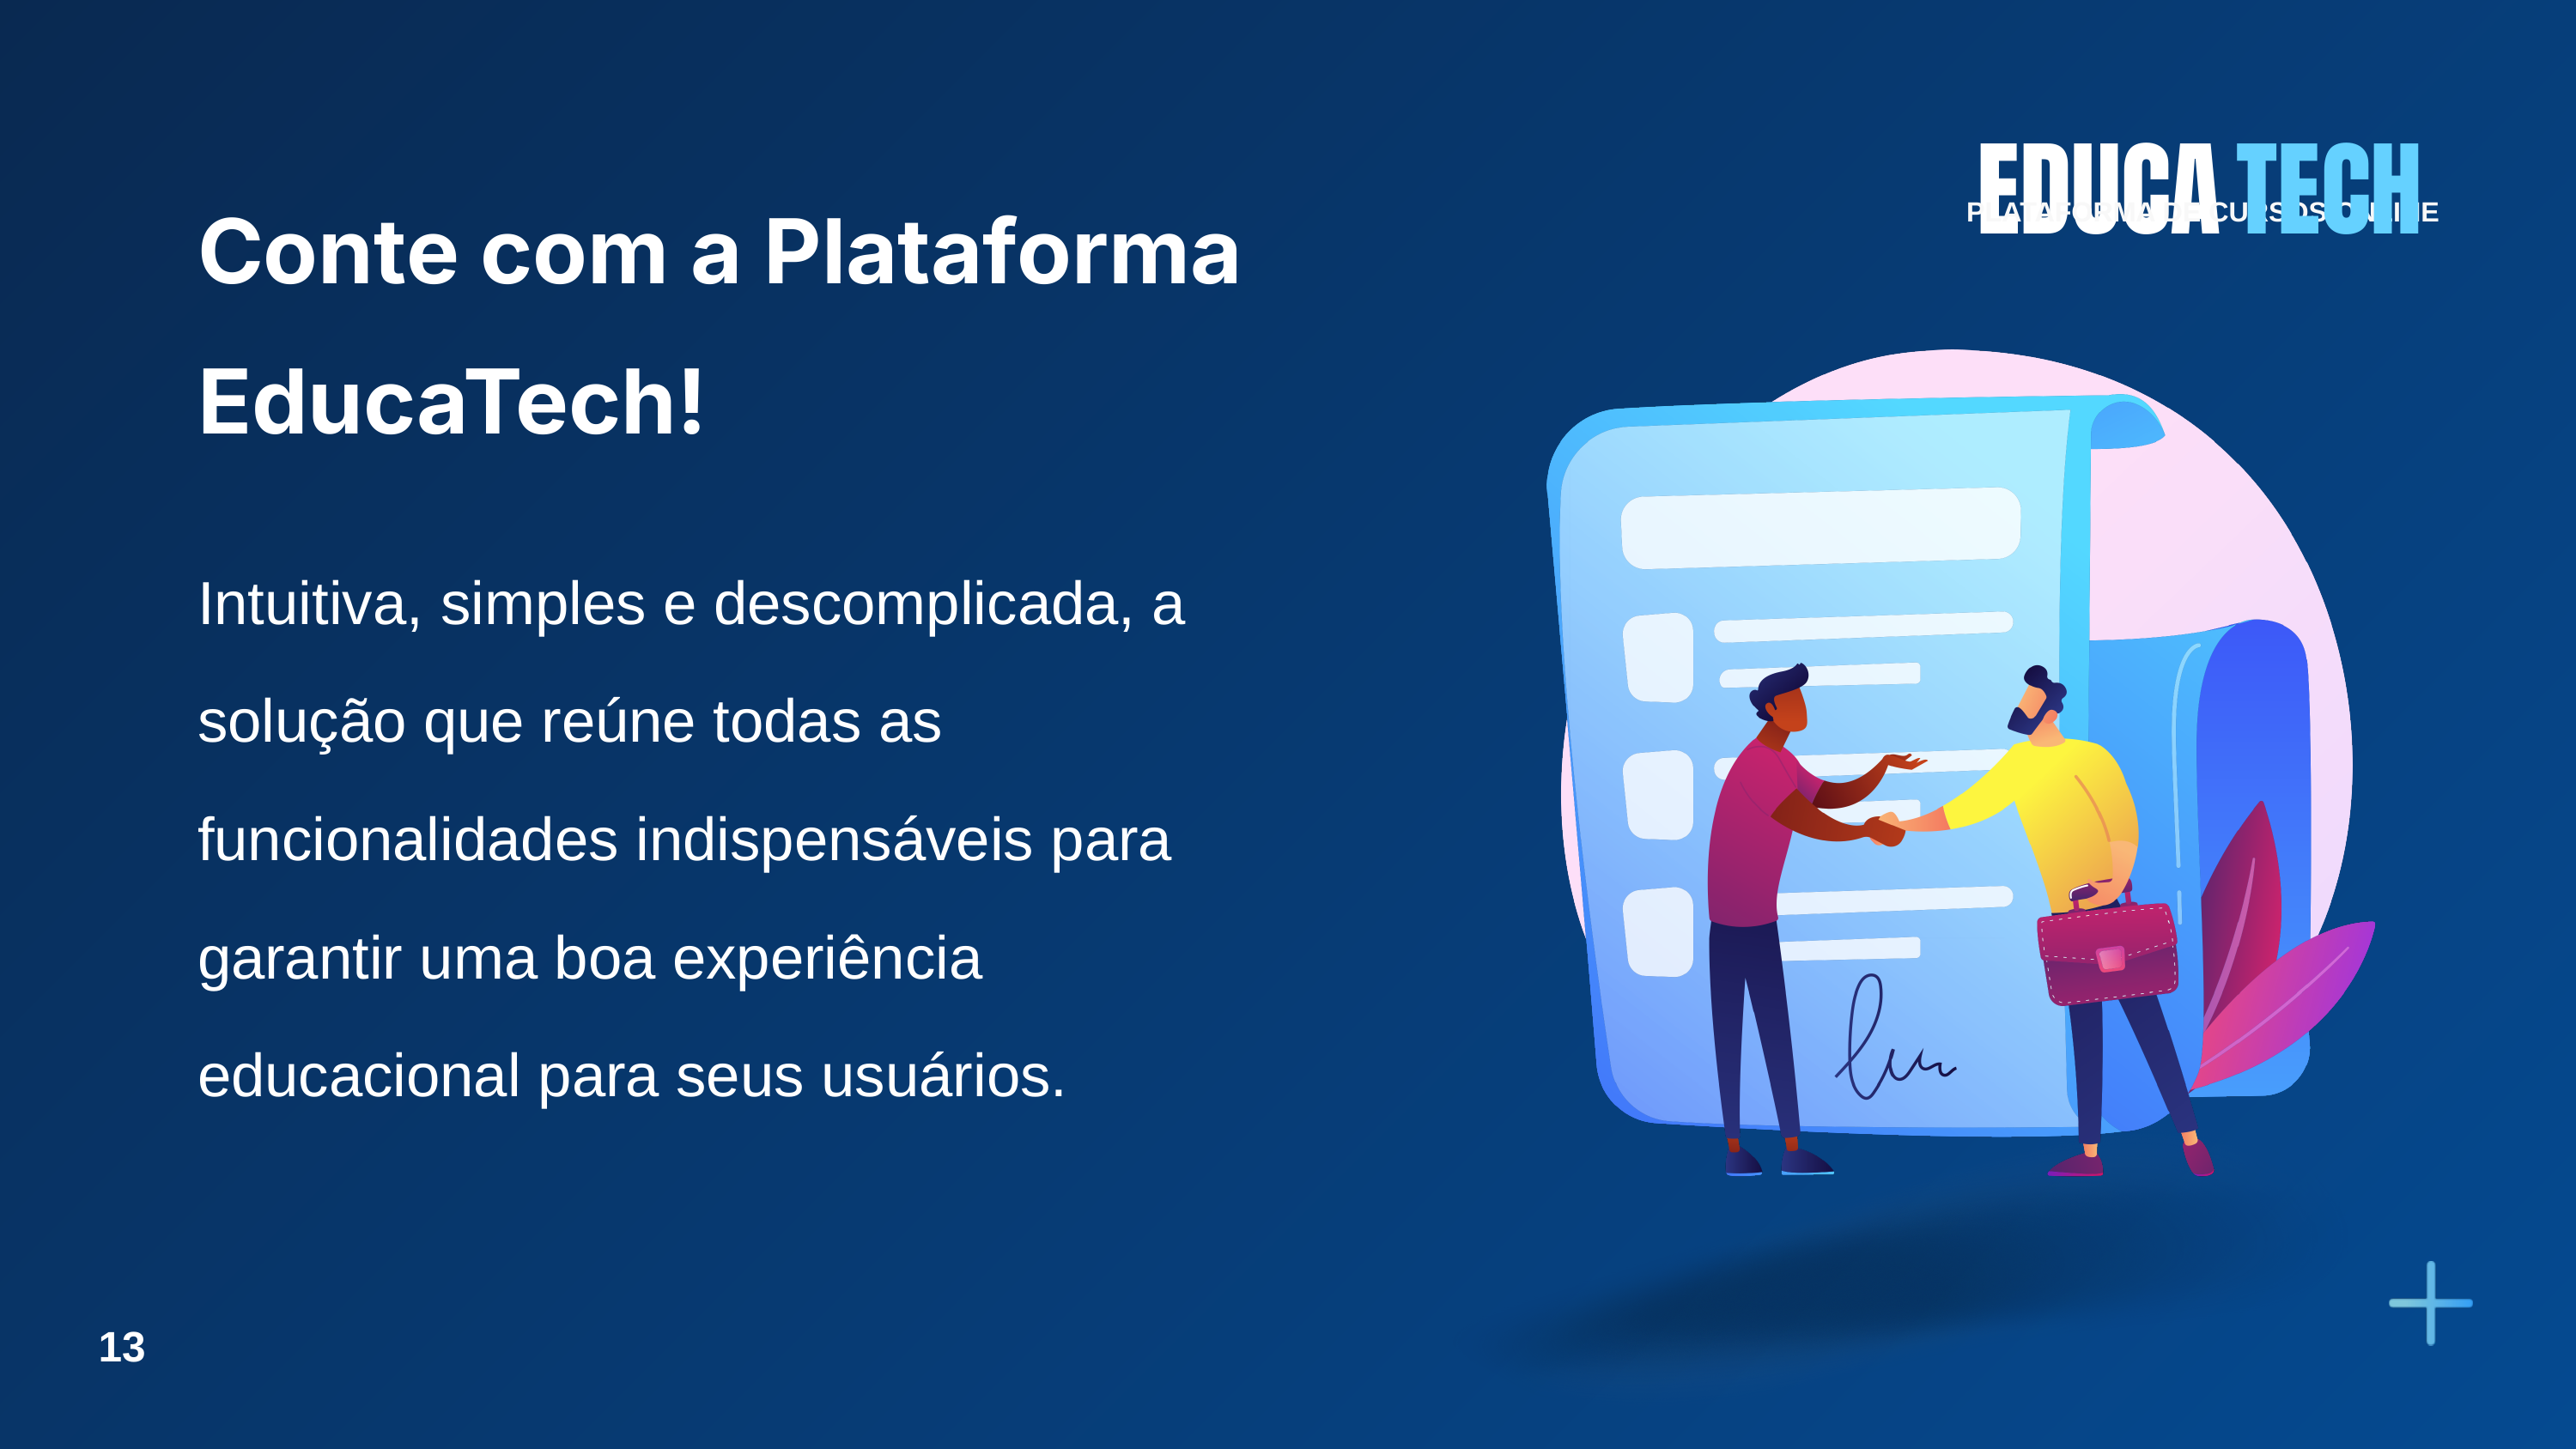

TECH
EDUCA
PLATAFORMA DE CURSOS ONLINE
Conte com a Plataforma EducaTech!

Intuitiva, simples e descomplicada, a solução que reúne todas as funcionalidades indispensáveis para garantir uma boa experiência educacional para seus usuários.

13